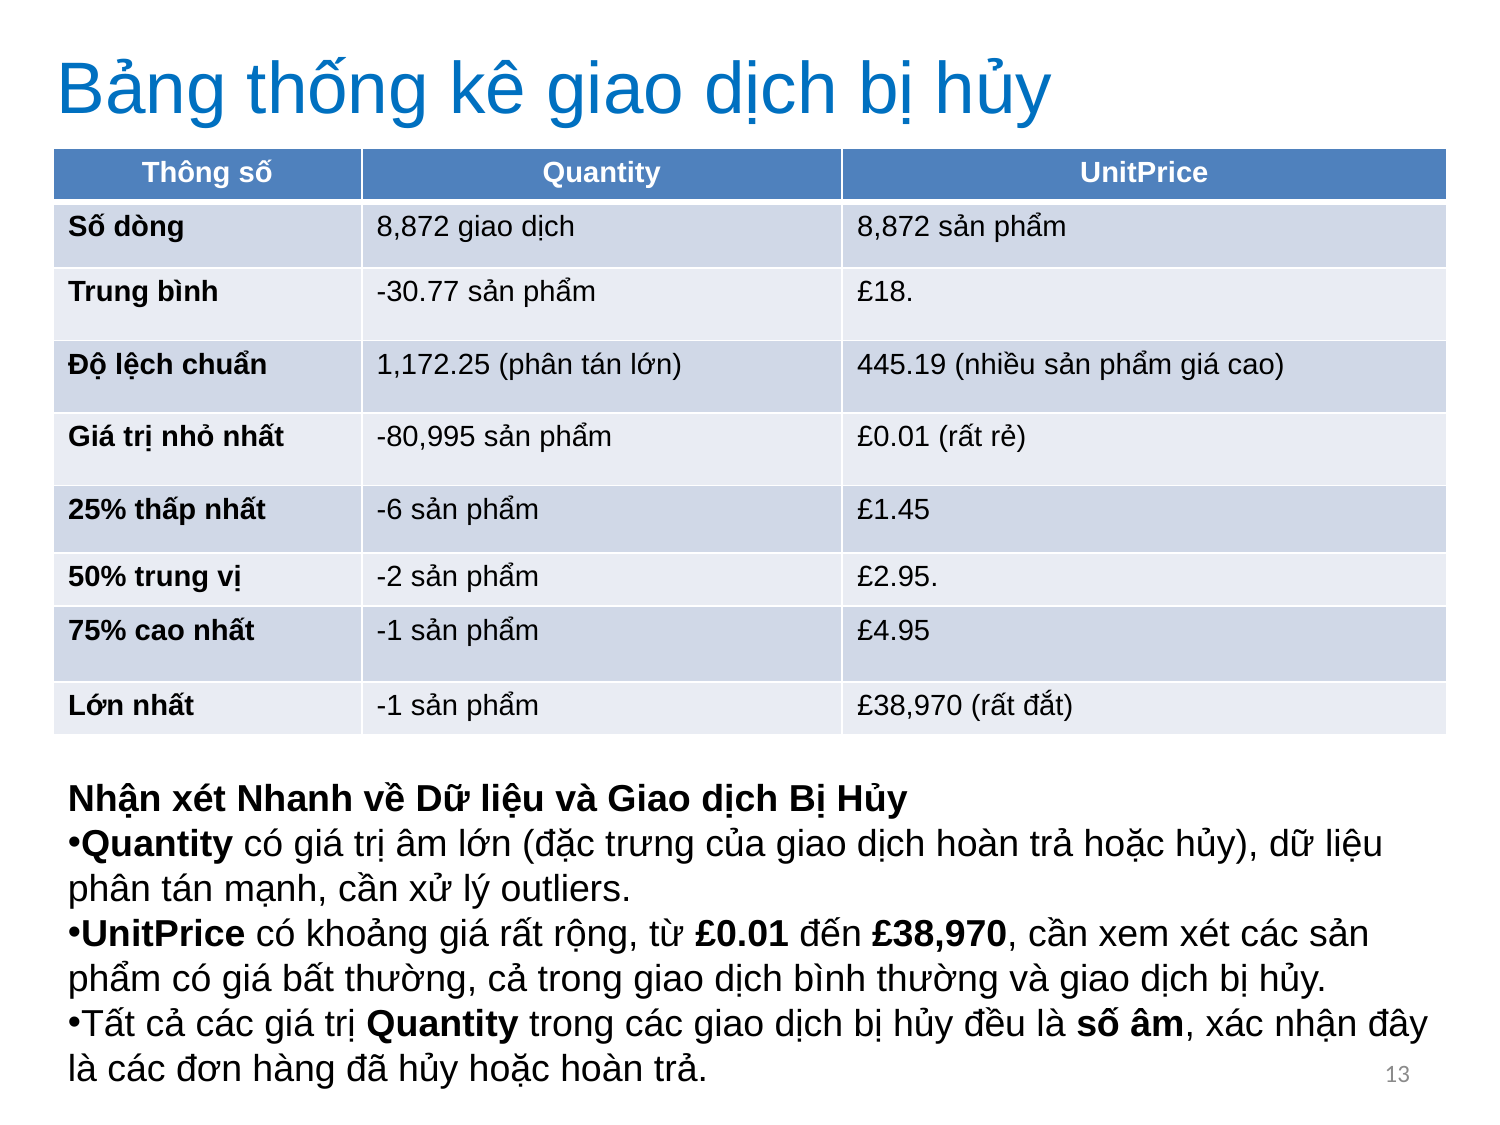

Bảng thống kê giao dịch bị hủy
| Thông số | Quantity | UnitPrice |
| --- | --- | --- |
| Số dòng | 8,872 giao dịch | 8,872 sản phẩm |
| Trung bình | -30.77 sản phẩm | £18. |
| Độ lệch chuẩn | 1,172.25 (phân tán lớn) | 445.19 (nhiều sản phẩm giá cao) |
| Giá trị nhỏ nhất | -80,995 sản phẩm | £0.01 (rất rẻ) |
| 25% thấp nhất | -6 sản phẩm | £1.45 |
| 50% trung vị | -2 sản phẩm | £2.95. |
| 75% cao nhất | -1 sản phẩm | £4.95 |
| Lớn nhất | -1 sản phẩm | £38,970 (rất đắt) |
Nhận xét Nhanh về Dữ liệu và Giao dịch Bị Hủy
Quantity có giá trị âm lớn (đặc trưng của giao dịch hoàn trả hoặc hủy), dữ liệu phân tán mạnh, cần xử lý outliers.
UnitPrice có khoảng giá rất rộng, từ £0.01 đến £38,970, cần xem xét các sản phẩm có giá bất thường, cả trong giao dịch bình thường và giao dịch bị hủy.
Tất cả các giá trị Quantity trong các giao dịch bị hủy đều là số âm, xác nhận đây là các đơn hàng đã hủy hoặc hoàn trả.
13